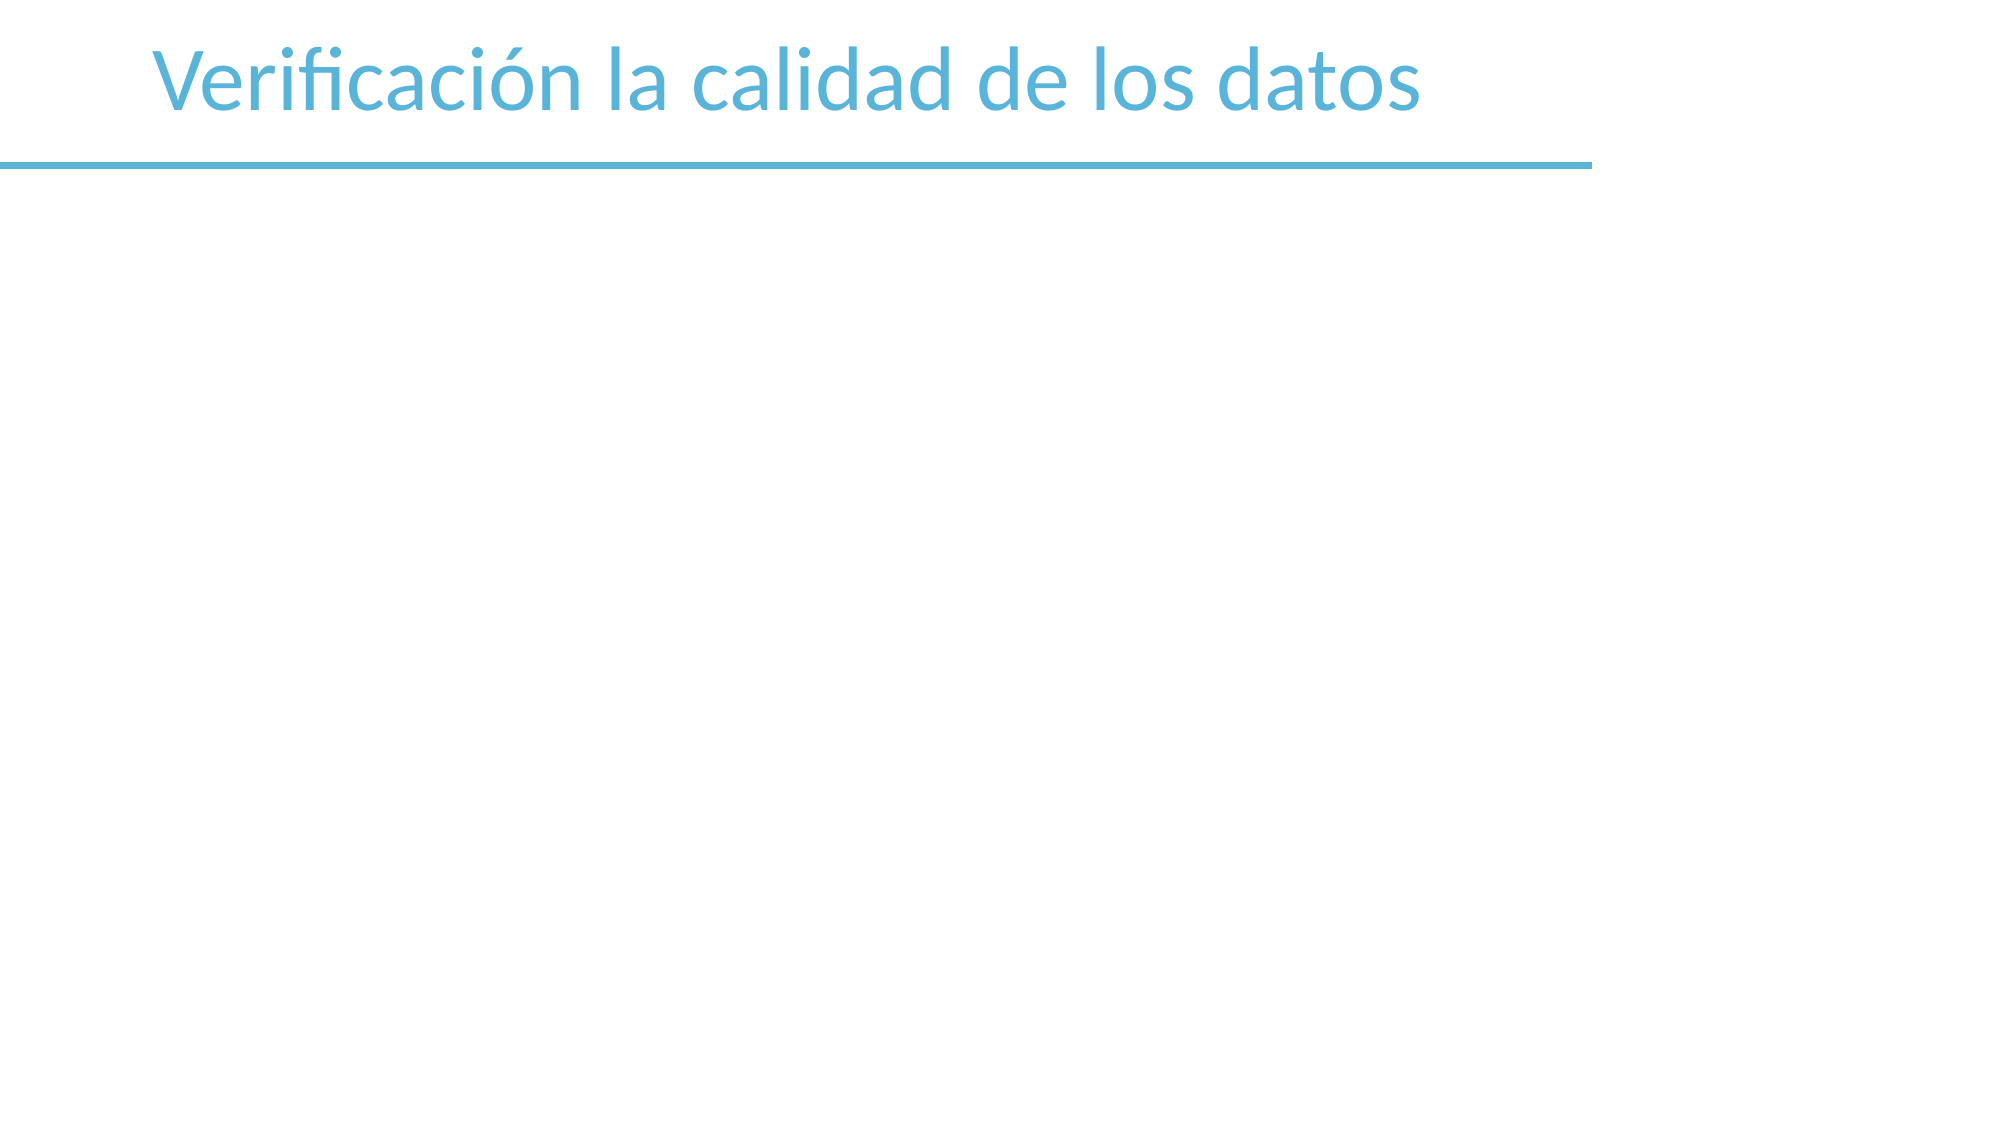

# Verificación la calidad de los datos